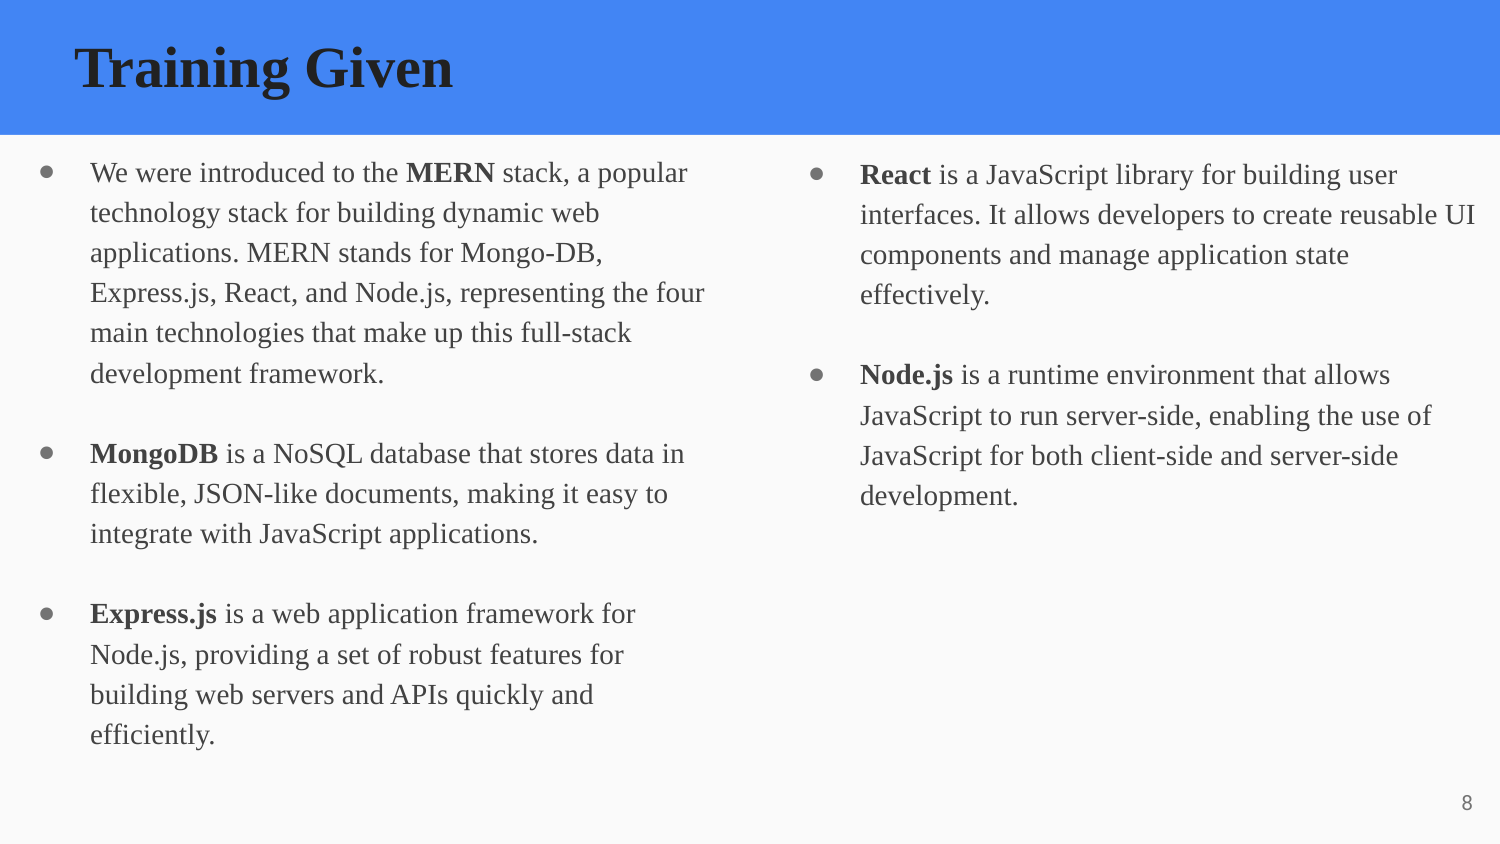

# Training Given
We were introduced to the MERN stack, a popular technology stack for building dynamic web applications. MERN stands for Mongo-DB, Express.js, React, and Node.js, representing the four main technologies that make up this full-stack development framework.

MongoDB is a NoSQL database that stores data in flexible, JSON-like documents, making it easy to integrate with JavaScript applications.

Express.js is a web application framework for Node.js, providing a set of robust features for building web servers and APIs quickly and efficiently.
React is a JavaScript library for building user interfaces. It allows developers to create reusable UI components and manage application state effectively.

Node.js is a runtime environment that allows JavaScript to run server-side, enabling the use of JavaScript for both client-side and server-side development.

8